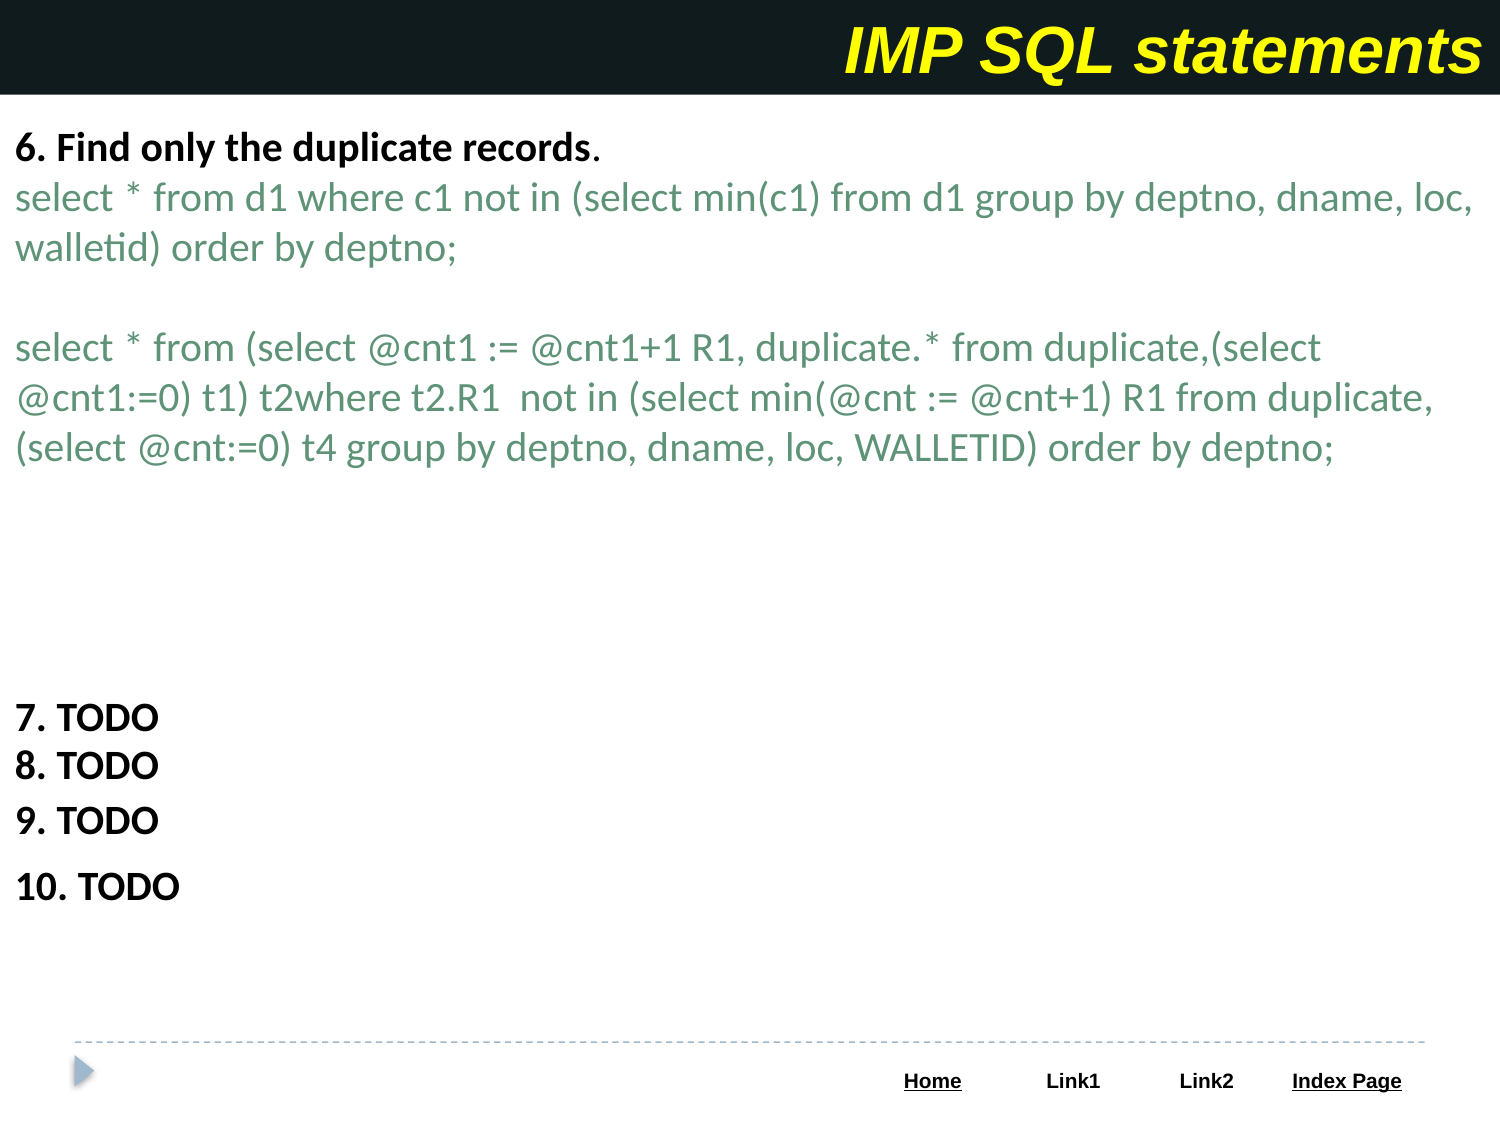

IMP SQL statements
6. Find only the duplicate records.
select * from d1 where c1 not in (select min(c1) from d1 group by deptno, dname, loc, walletid) order by deptno;

select * from (select @cnt1 := @cnt1+1 R1, duplicate.* from duplicate,(select @cnt1:=0) t1) t2where t2.R1  not in (select min(@cnt := @cnt+1) R1 from duplicate, (select @cnt:=0) t4 group by deptno, dname, loc, WALLETID) order by deptno;
7. TODO
8. TODO
9. TODO
10. TODO